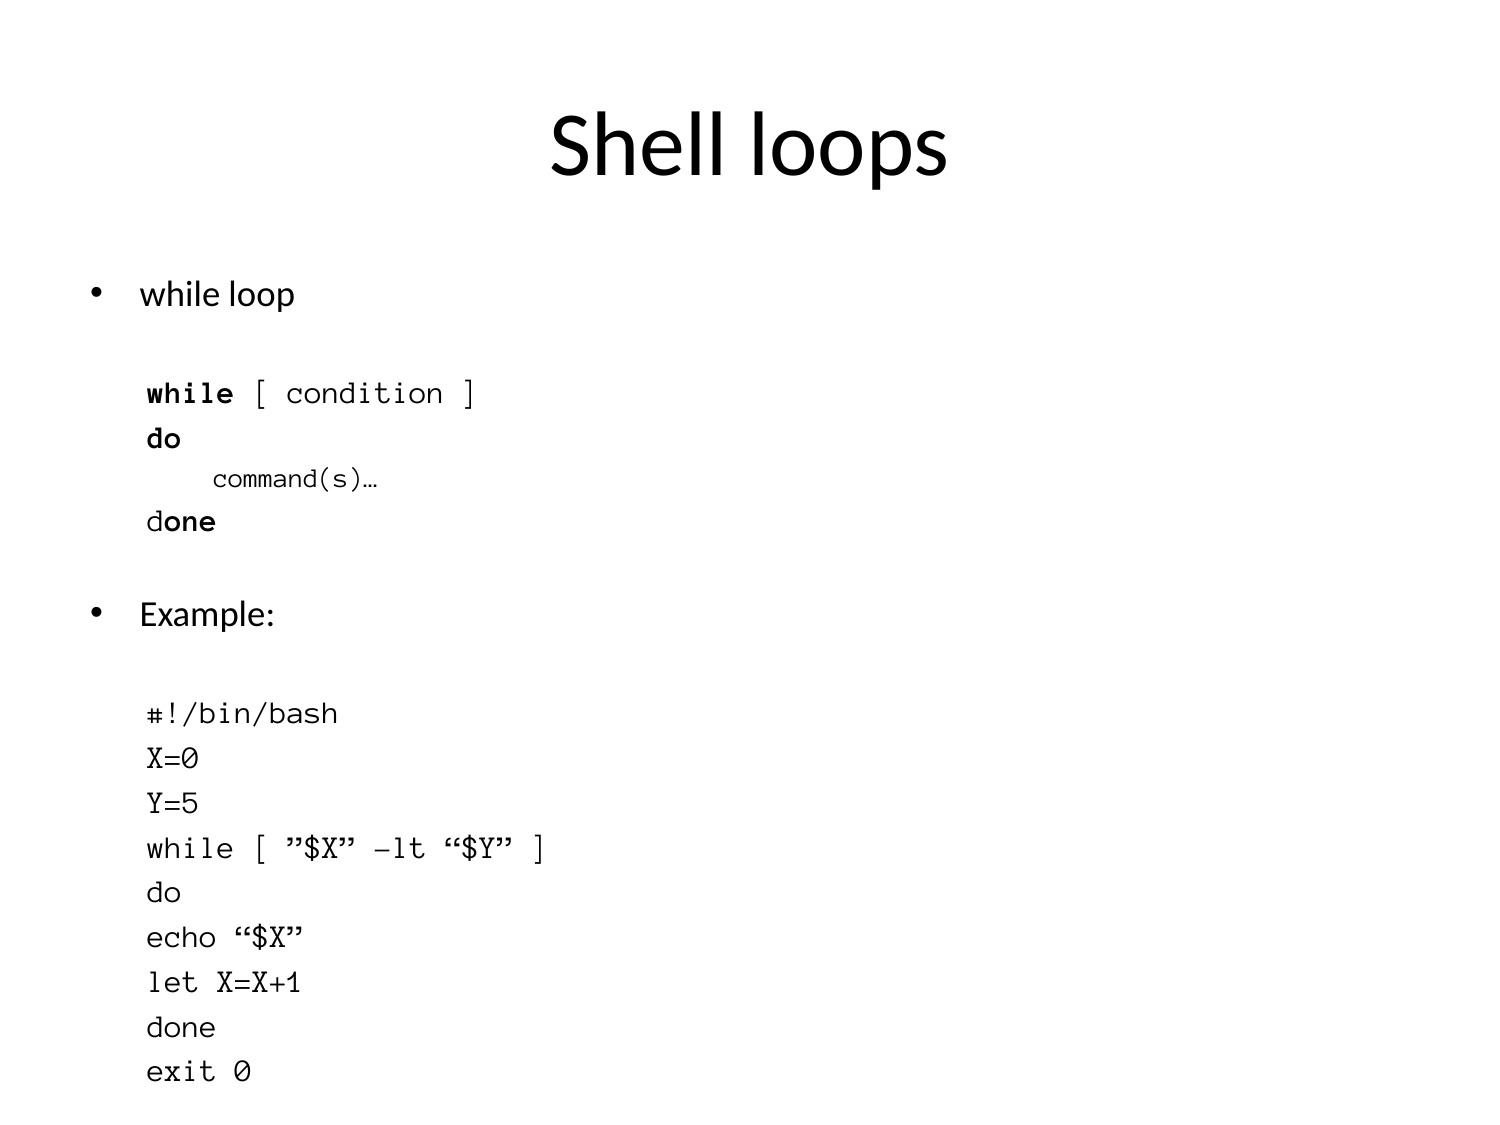

# Shell loops
while loop

while [ condition ]
do
command(s)…
done

Example:

#!/bin/bash
X=0
Y=5
while [ ”$X” –lt “$Y” ]
do
	echo “$X”
	let X=X+1
done
exit 0